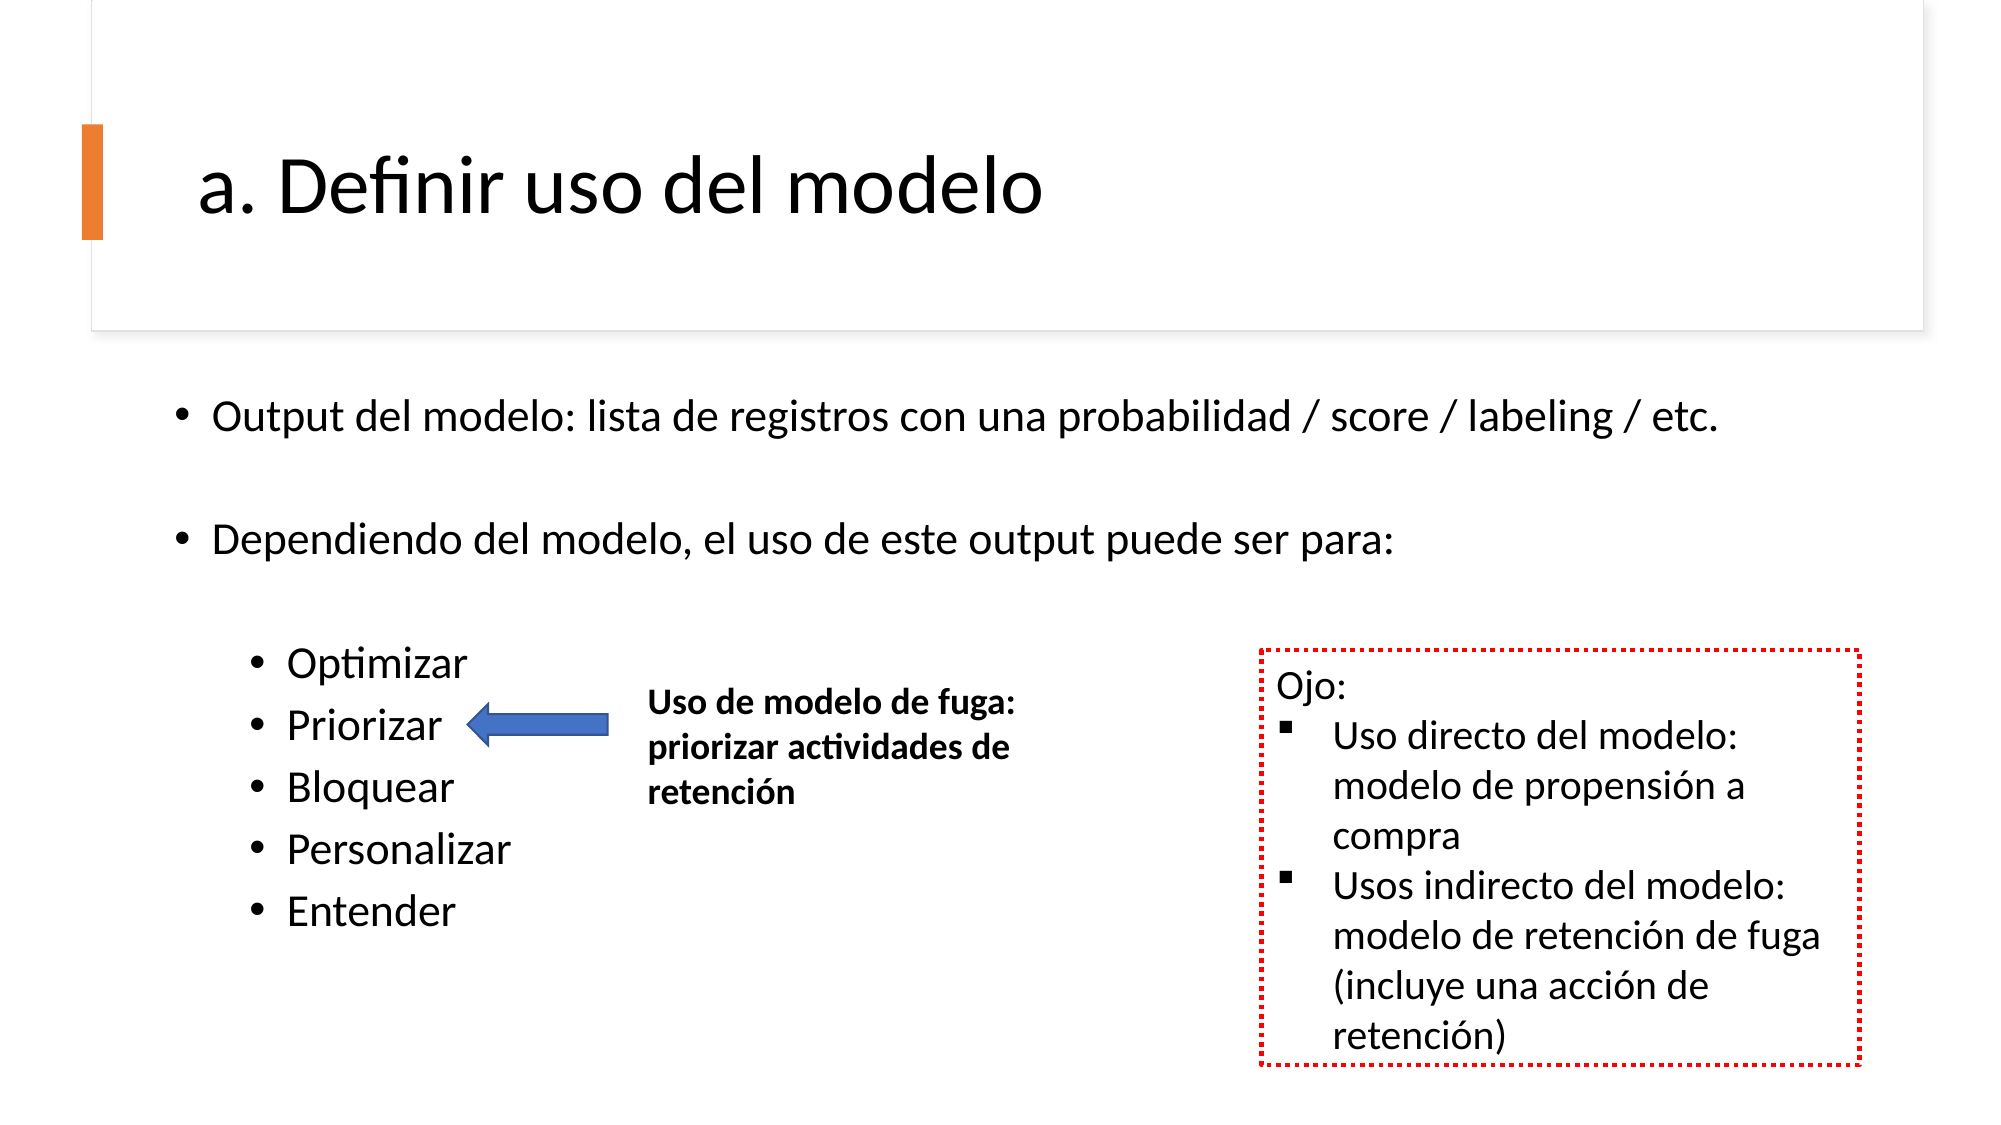

a. Definir uso del modelo

Output del modelo: lista de registros con una probabilidad / score / labeling / etc.

Dependiendo del modelo, el uso de este output puede ser para:

Optimizar
Priorizar
Bloquear
Personalizar
Entender

Ojo:
Uso directo del modelo: modelo de propensión a compra
Usos indirecto del modelo: modelo de retención de fuga (incluye una acción de retención)
Uso de modelo de fuga: priorizar actividades de retención